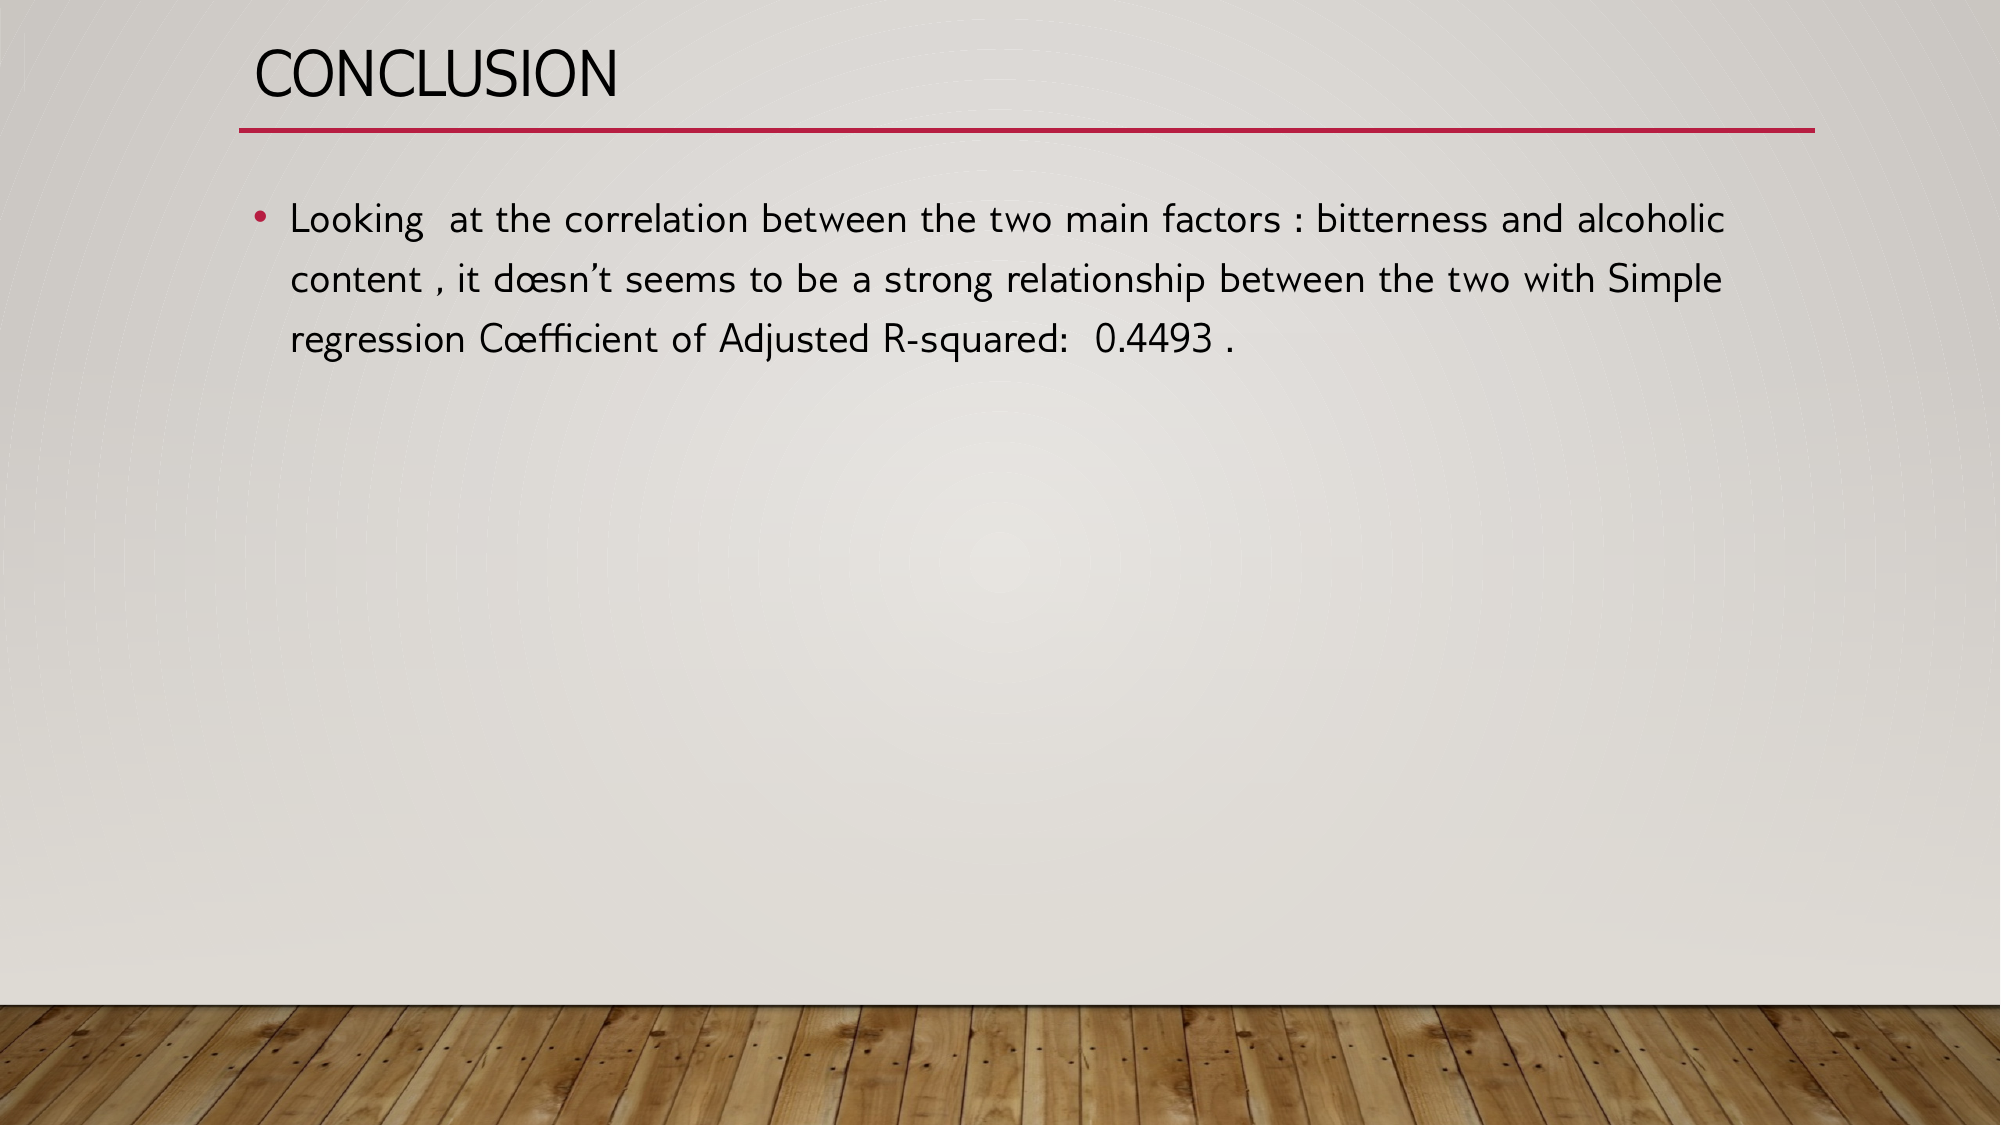

# Conclusion

Looking  at the correlation between the two main factors : bitterness and alcoholic content , it doesn’t seems to be a strong relationship between the two with Simple regression Coefficient of Adjusted R-squared:  0.4493 .